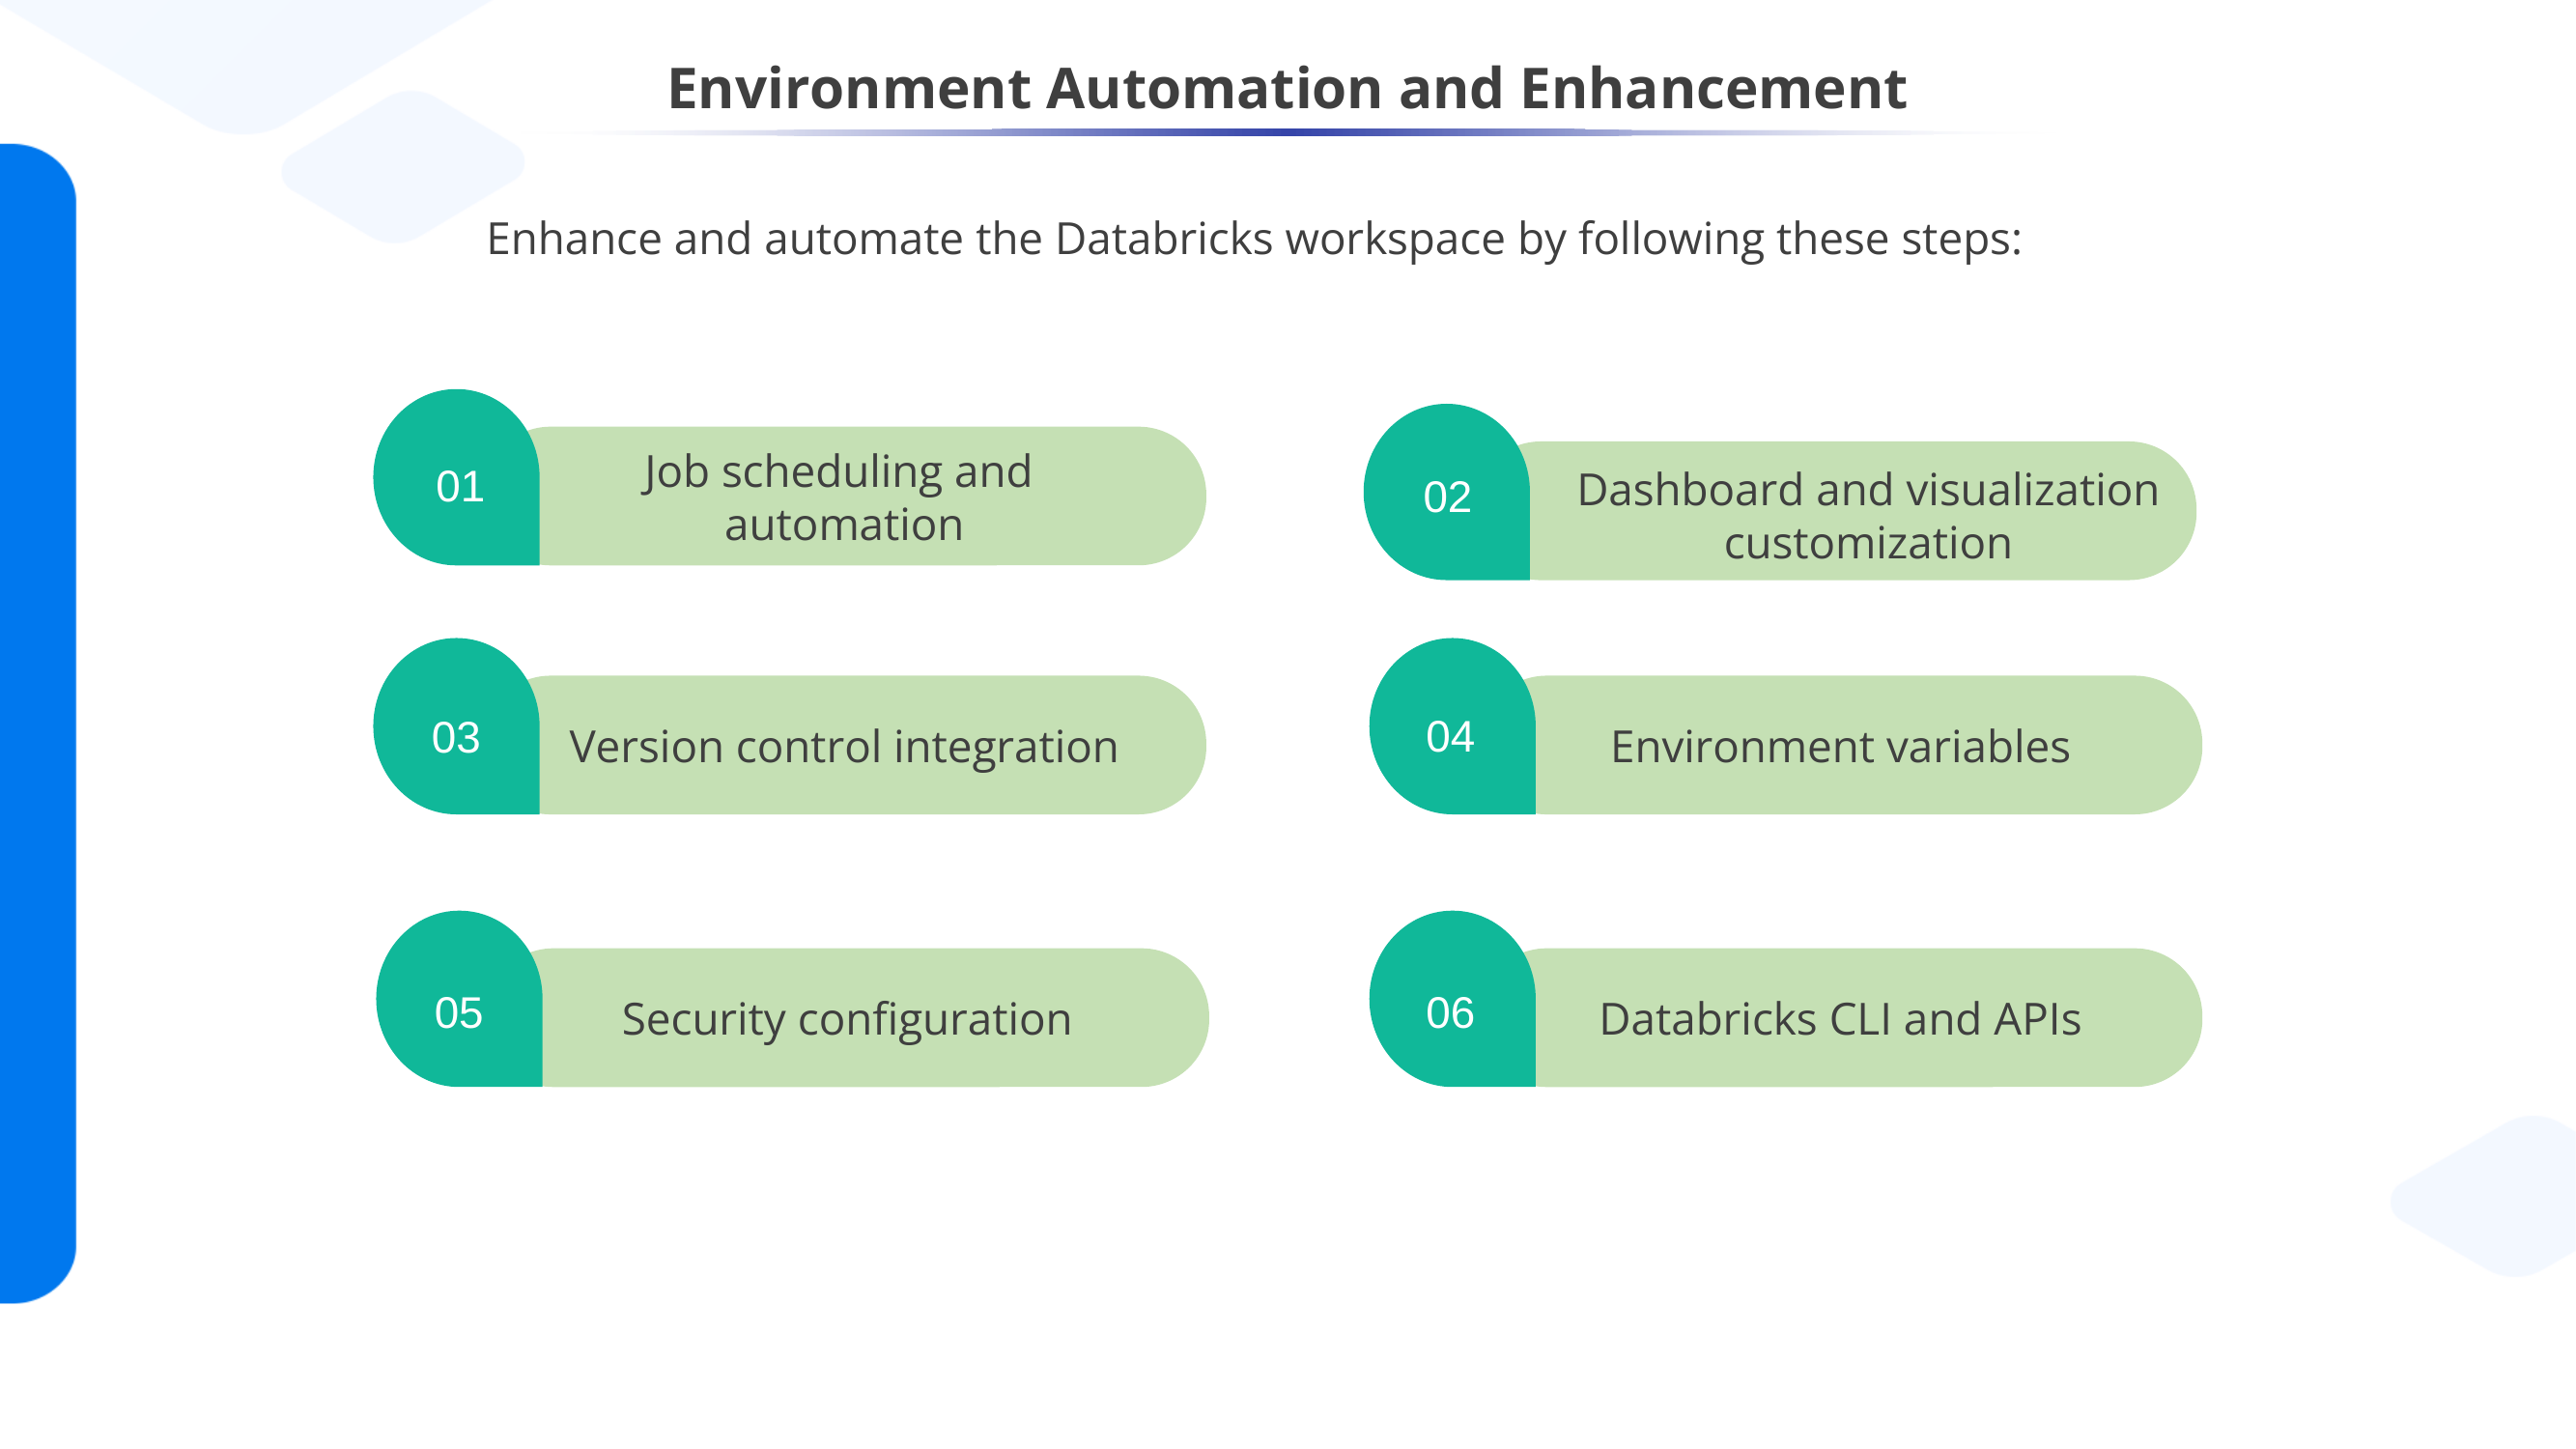

# Environment Automation and Enhancement

Enhance and automate the Databricks workspace by following these steps:

02
Job scheduling and
automation

Dashboard and visualization customization
01

Version control integration
Environment variables
04
03

Security configuration
Databricks CLI and APIs
05
06